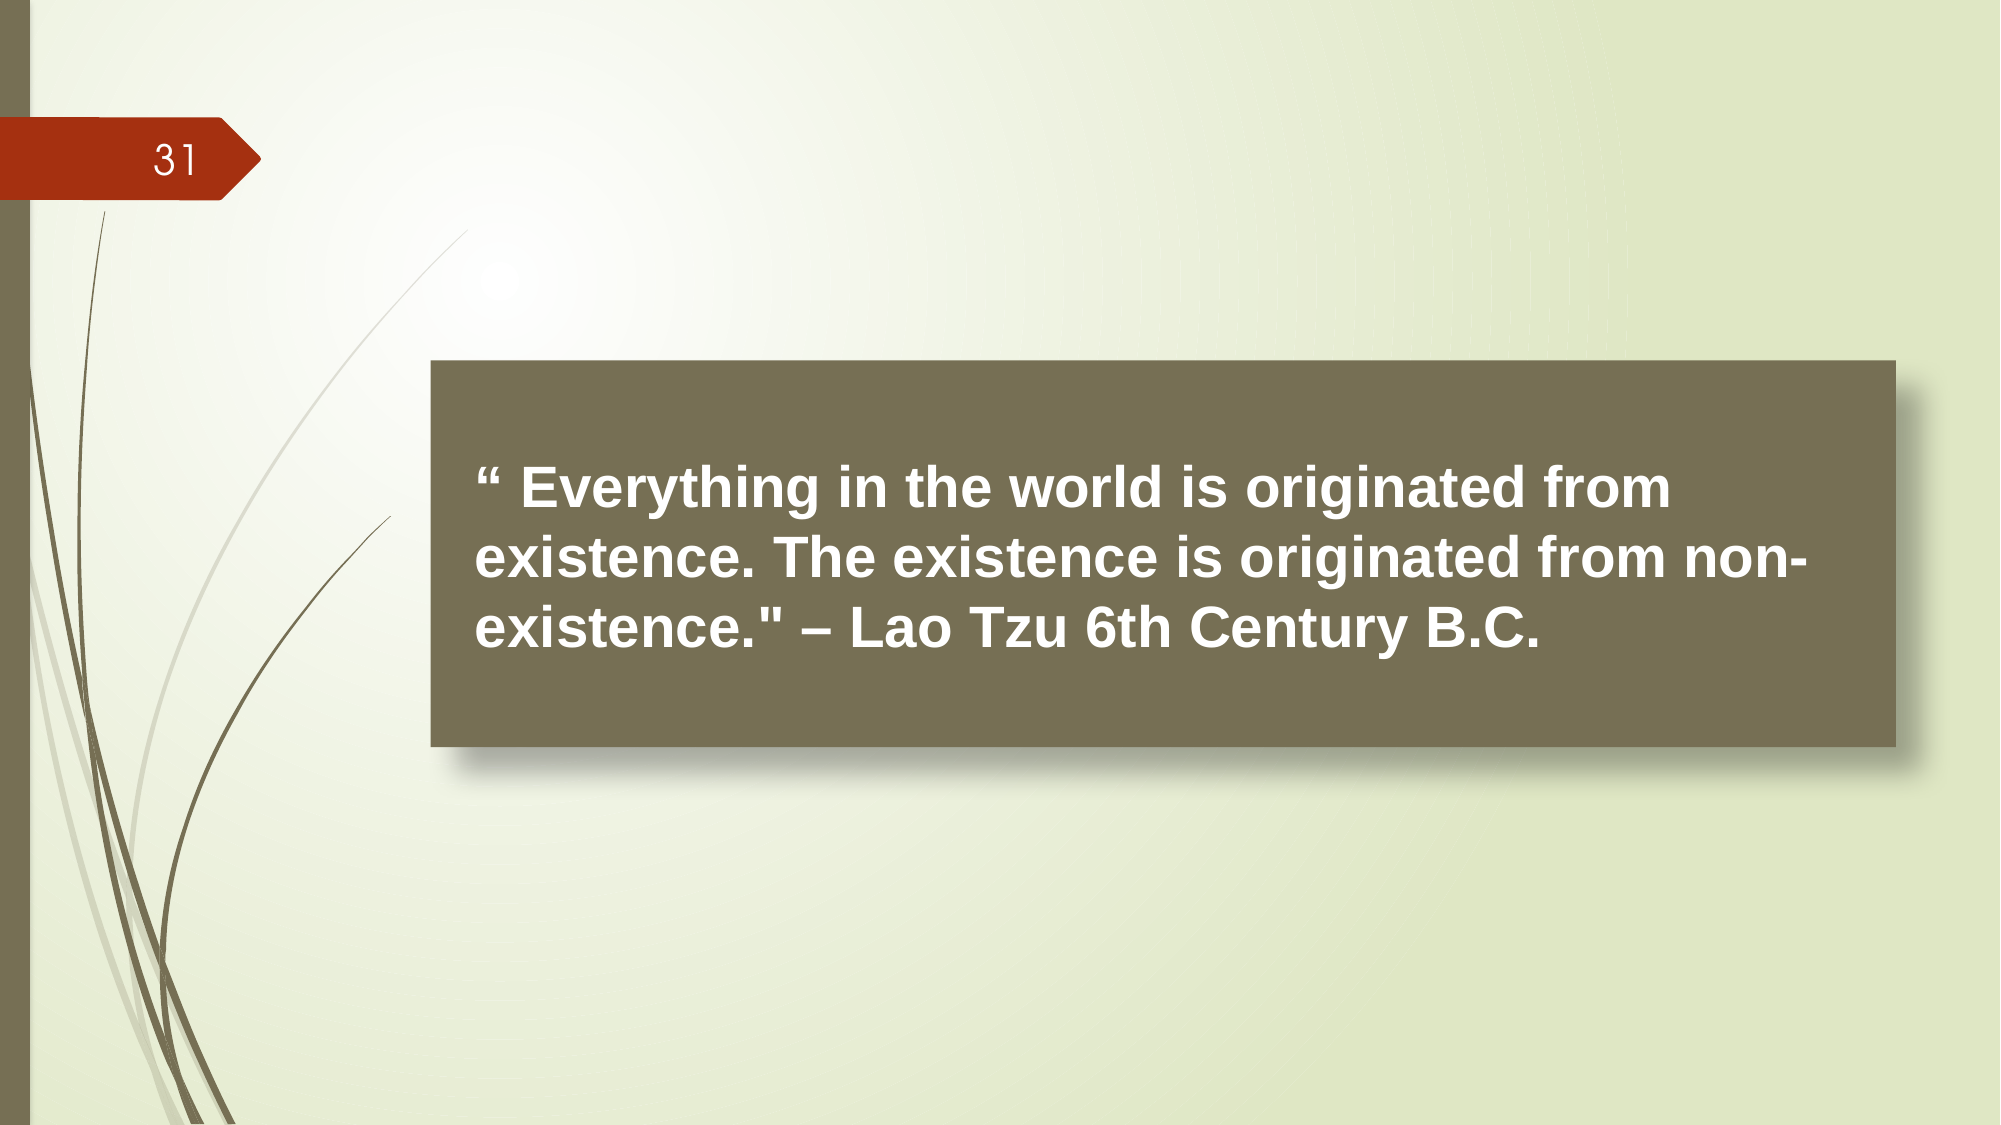

31
“ Everything in the world is originated from existence. The existence is originated from non-existence." – Lao Tzu 6th Century B.C.